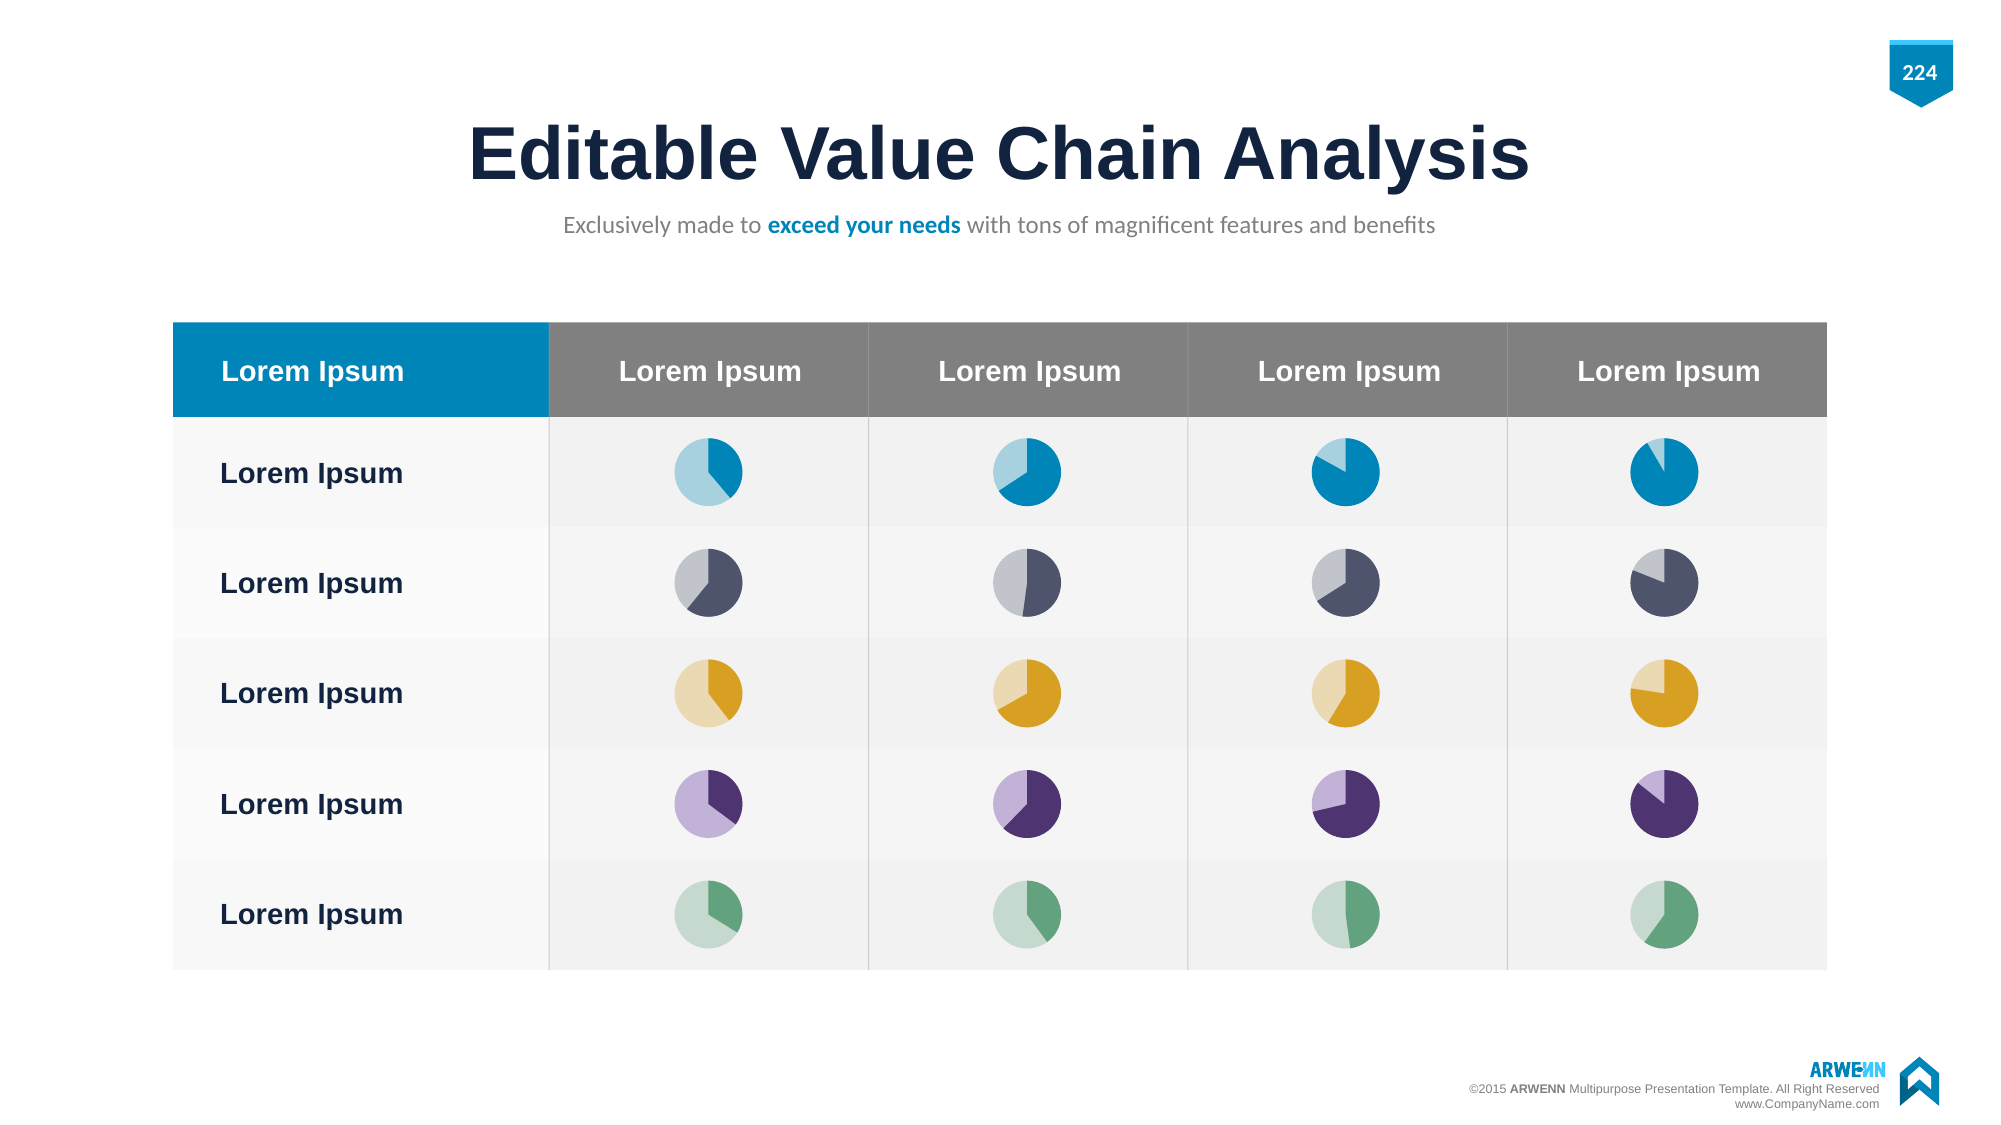

# Editable Value Chain Analysis
Exclusively made to exceed your needs with tons of magnificent features and benefits

Lorem Ipsum
Lorem Ipsum
Lorem Ipsum
Lorem Ipsum
Lorem Ipsum

Lorem Ipsum

Lorem Ipsum

Lorem Ipsum

Lorem Ipsum

Lorem Ipsum